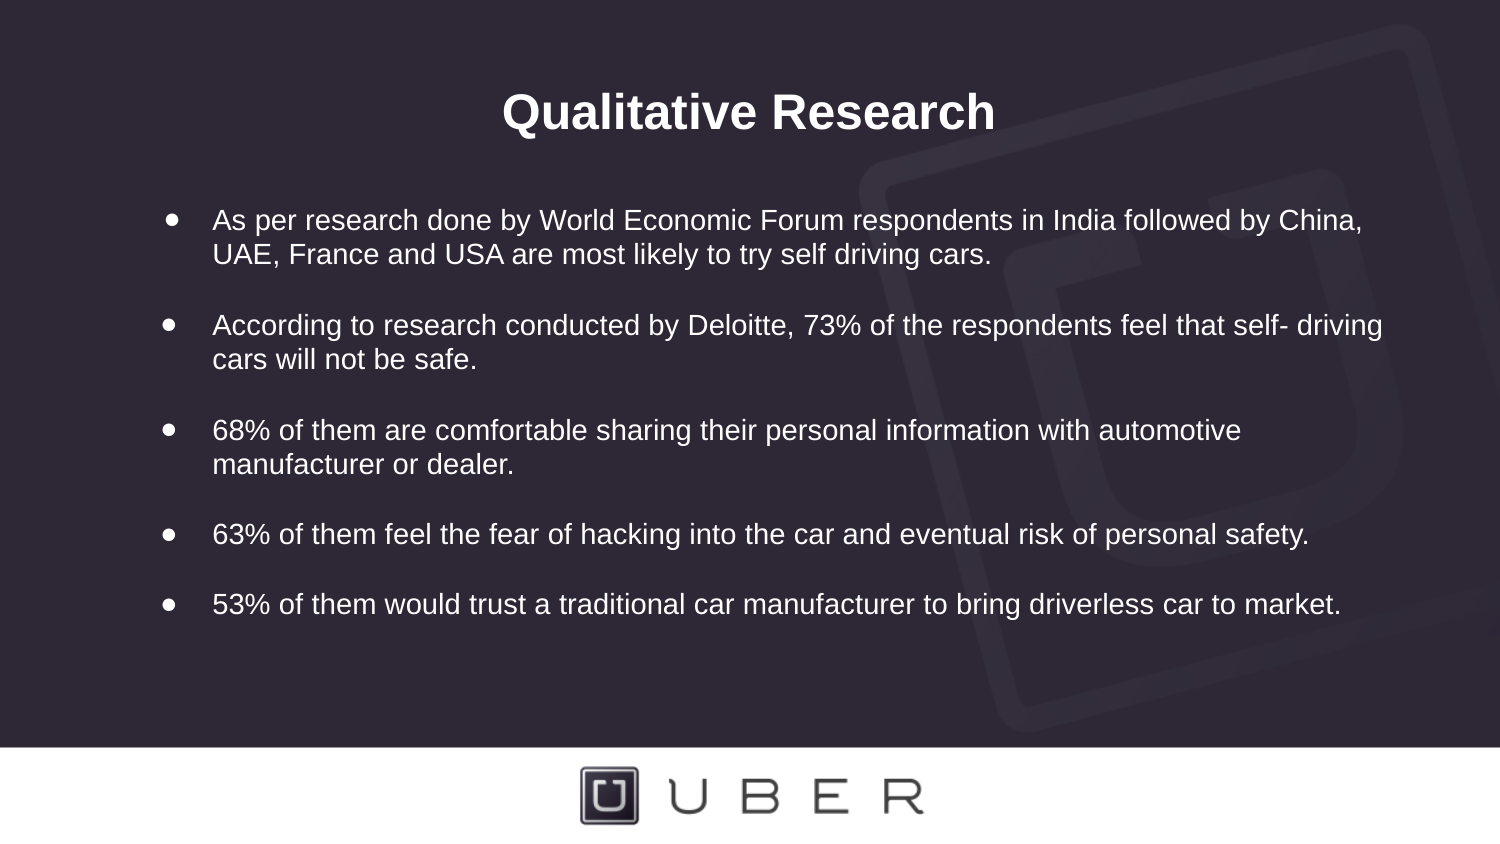

# Qualitative Research

As per research done by World Economic Forum respondents in India followed by China, UAE, France and USA are most likely to try self driving cars.

According to research conducted by Deloitte, 73% of the respondents feel that self- driving cars will not be safe.

68% of them are comfortable sharing their personal information with automotive manufacturer or dealer.

63% of them feel the fear of hacking into the car and eventual risk of personal safety.

53% of them would trust a traditional car manufacturer to bring driverless car to market.